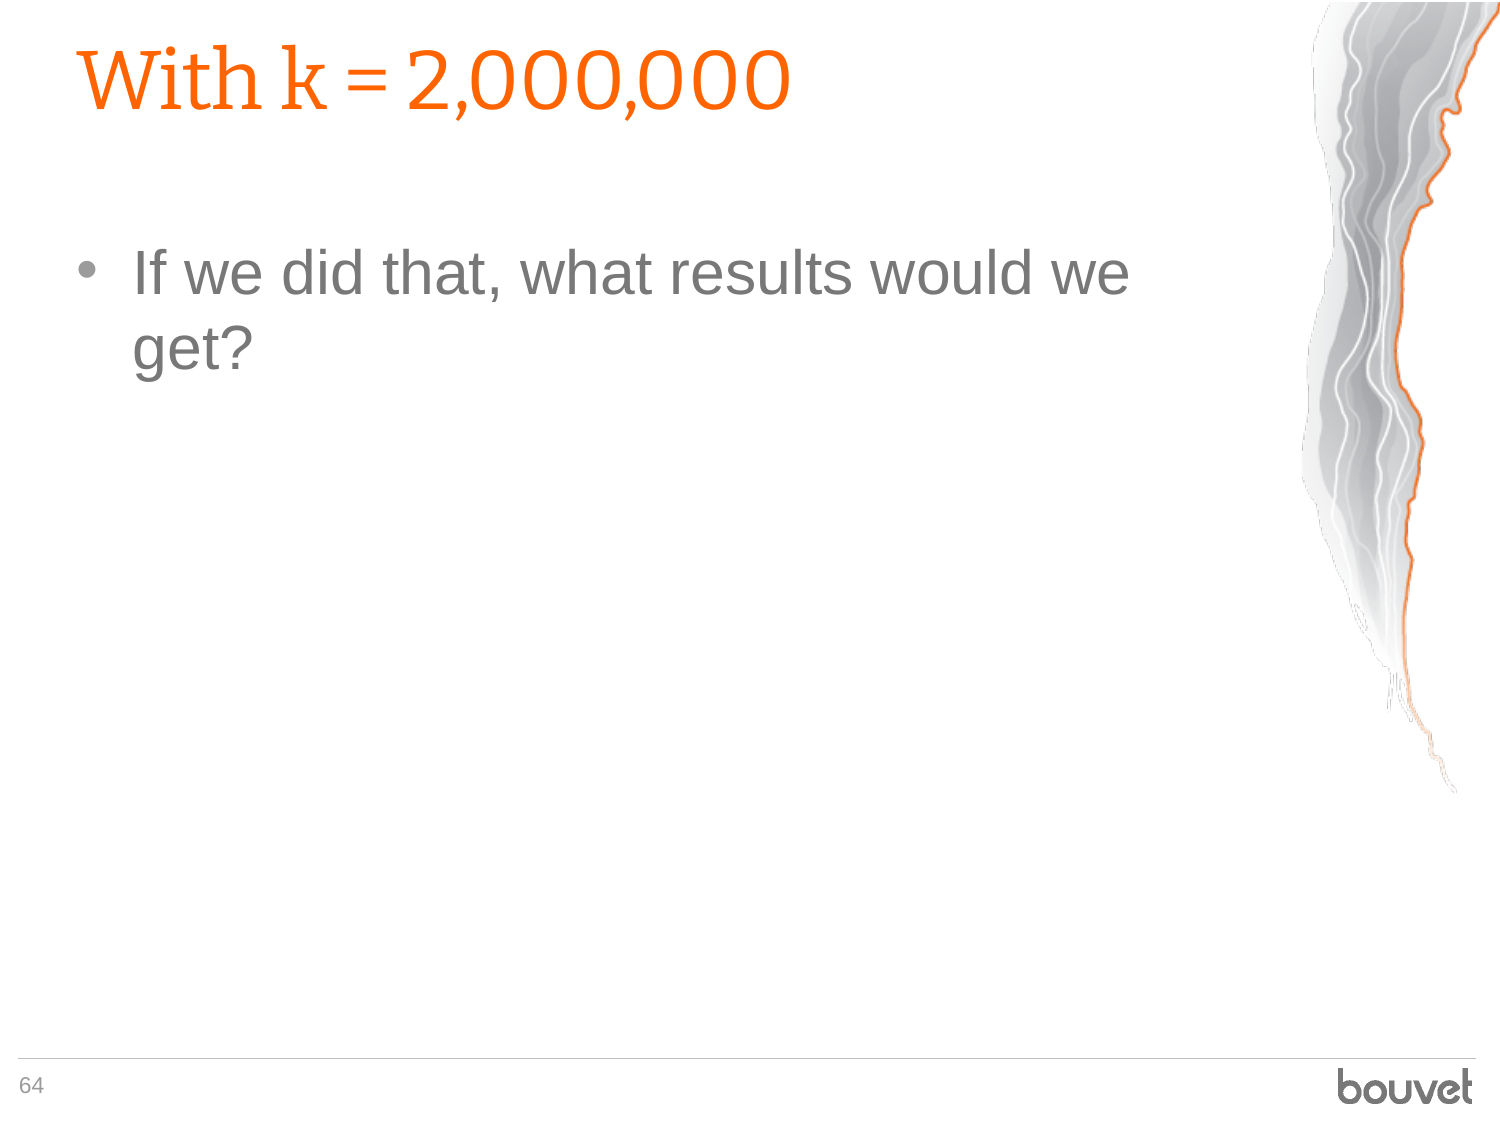

# With k = 2,000,000
If we did that, what results would we get?
64